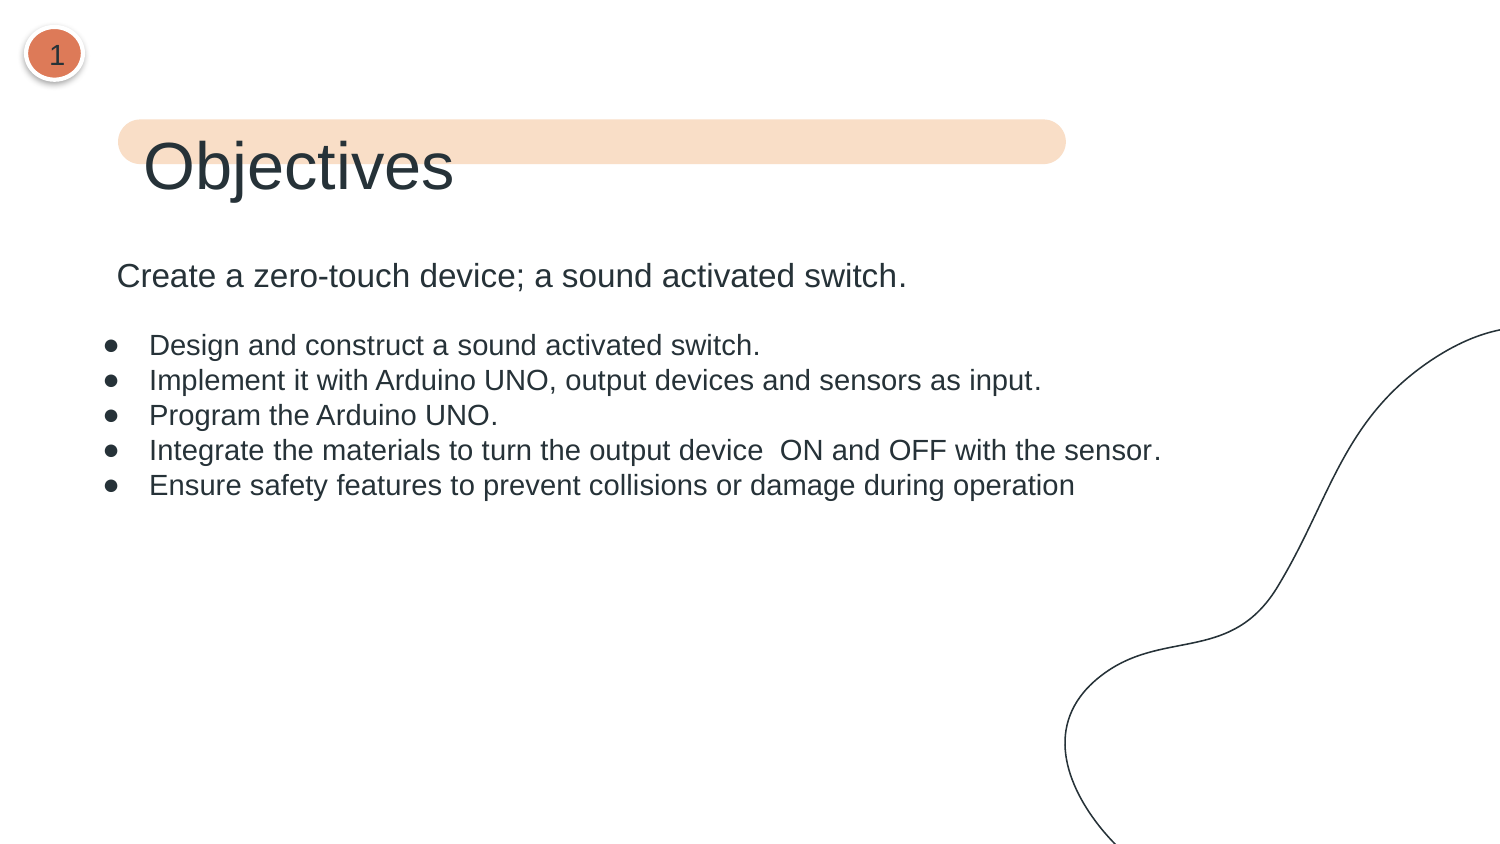

1
# Objectives
Create a zero-touch device; a sound activated switch.
Design and construct a sound activated switch.
Implement it with Arduino UNO, output devices and sensors as input.
Program the Arduino UNO.
Integrate the materials to turn the output device  ON and OFF with the sensor.
Ensure safety features to prevent collisions or damage during operation